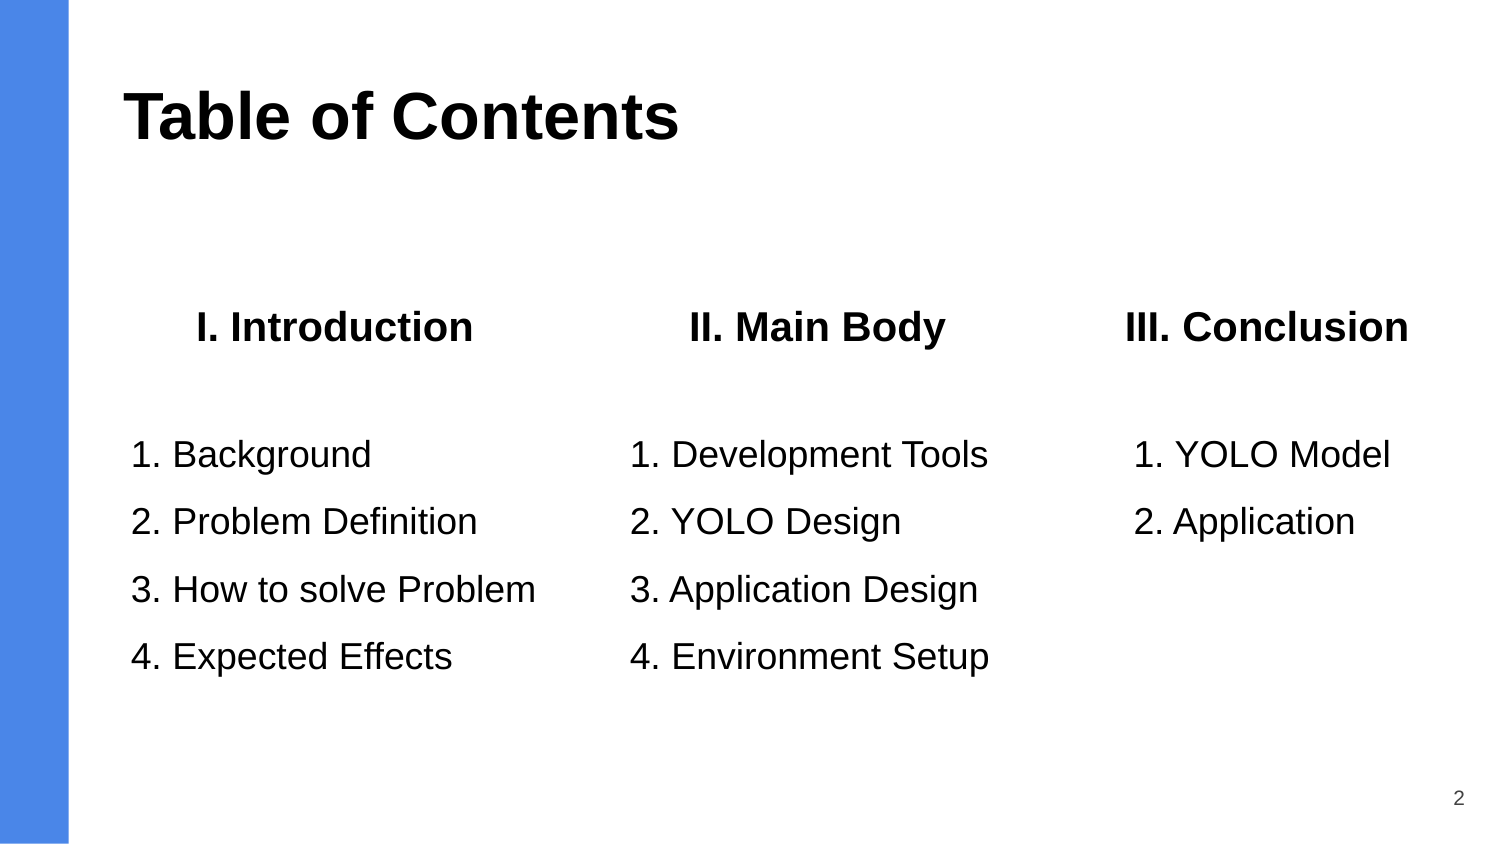

Table of Contents
I. Introduction
II. Main Body
III. Conclusion
1. Background
2. Problem Definition
3. How to solve Problem
4. Expected Effects
1. Development Tools
2. YOLO Design
3. Application Design
4. Environment Setup
1. YOLO Model
2. Application
2